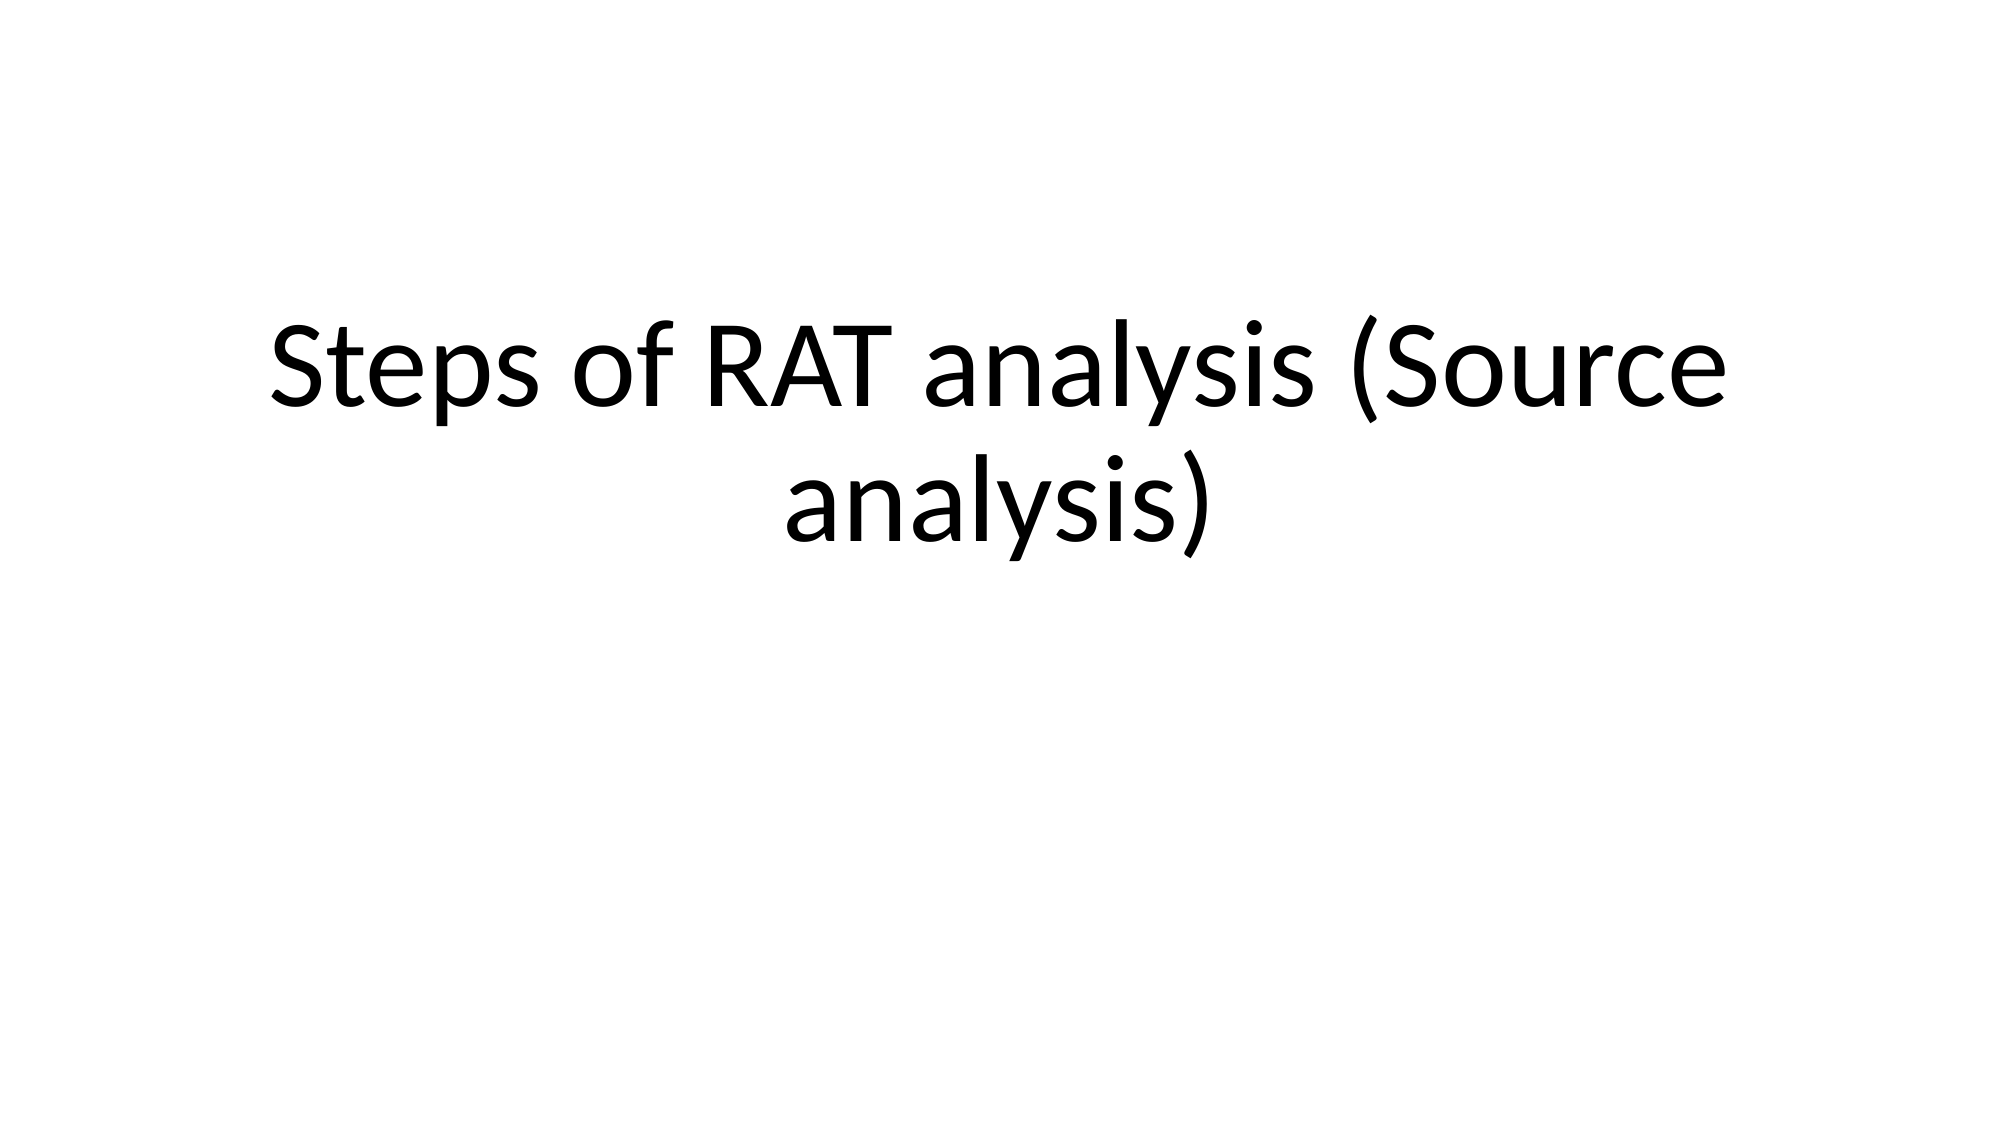

# Steps of RAT analysis (Source analysis)